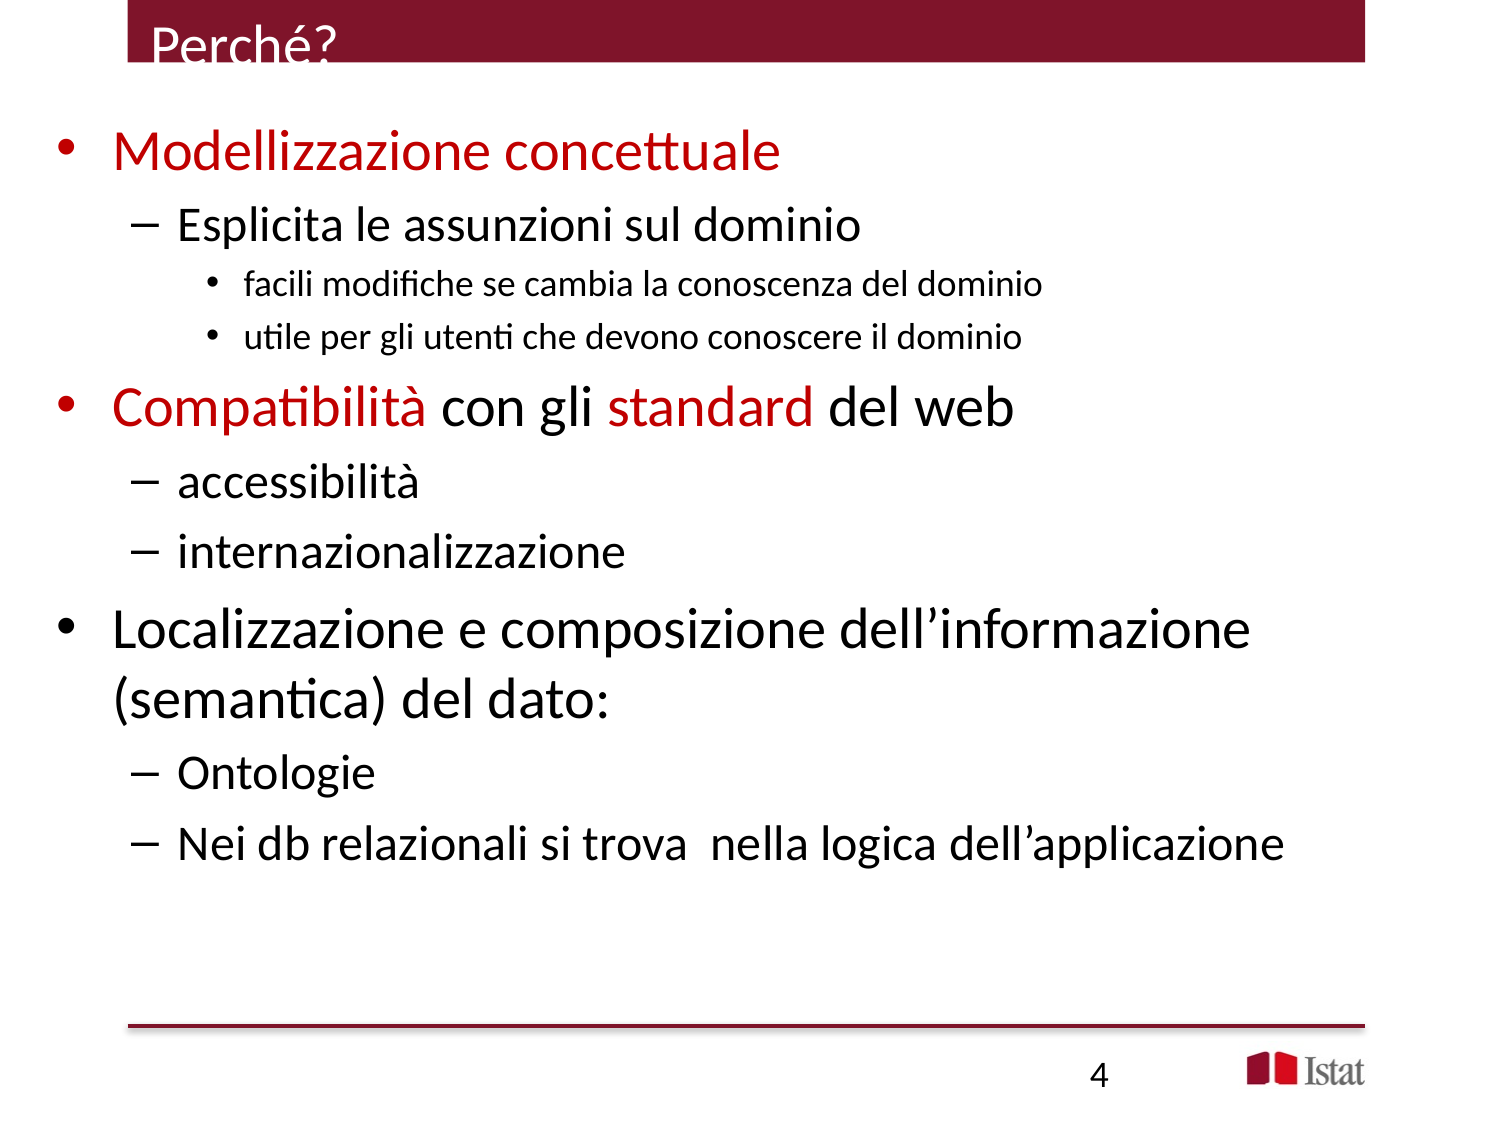

# Perché?

Modellizzazione concettuale
Esplicita le assunzioni sul dominio
facili modifiche se cambia la conoscenza del dominio
utile per gli utenti che devono conoscere il dominio
Compatibilità con gli standard del web
accessibilità
internazionalizzazione
Localizzazione e composizione dell’informazione (semantica) del dato:
Ontologie
Nei db relazionali si trova  nella logica dell’applicazione

4